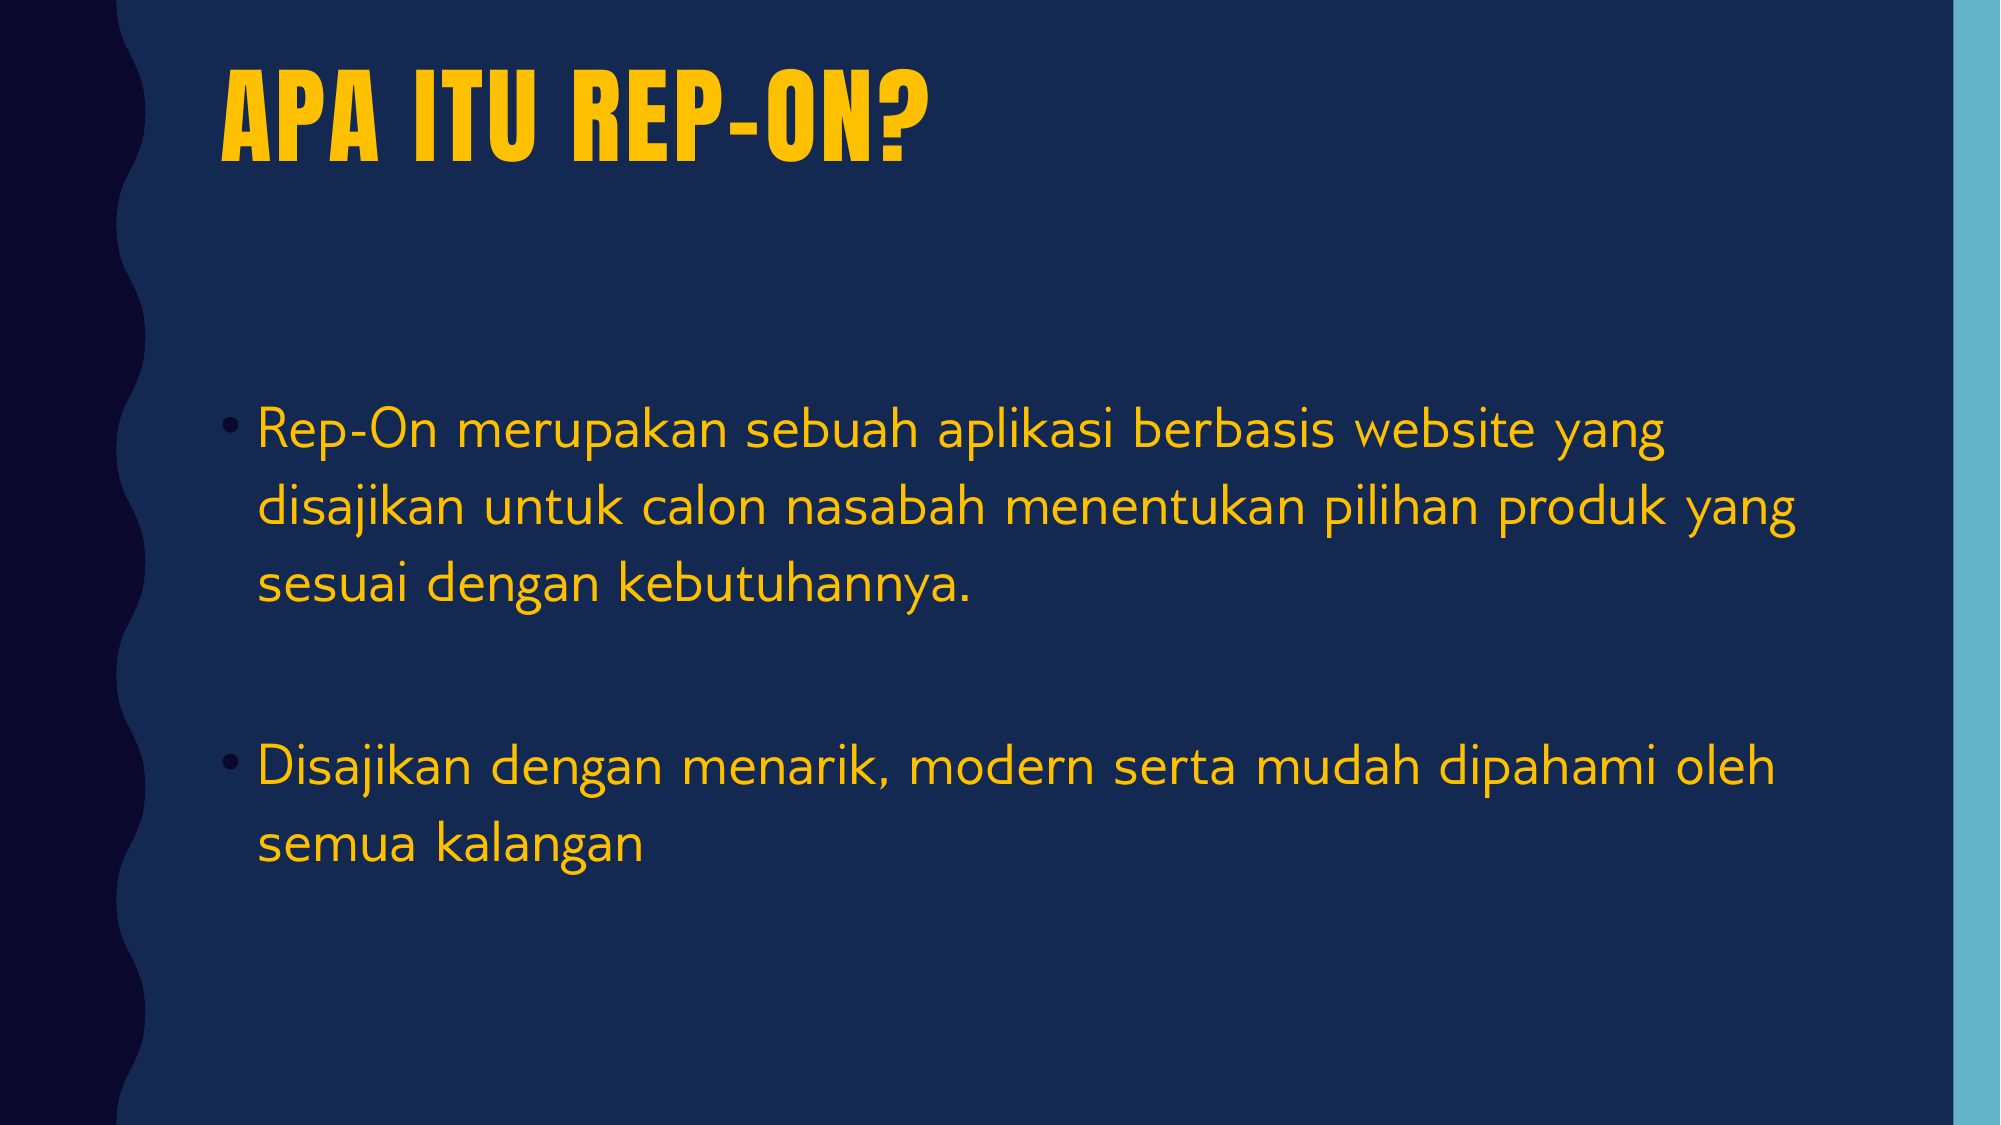

# Apa itu rep-on?
Rep-On merupakan sebuah aplikasi berbasis website yang disajikan untuk calon nasabah menentukan pilihan produk yang sesuai dengan kebutuhannya.

Disajikan dengan menarik, modern serta mudah dipahami oleh semua kalangan